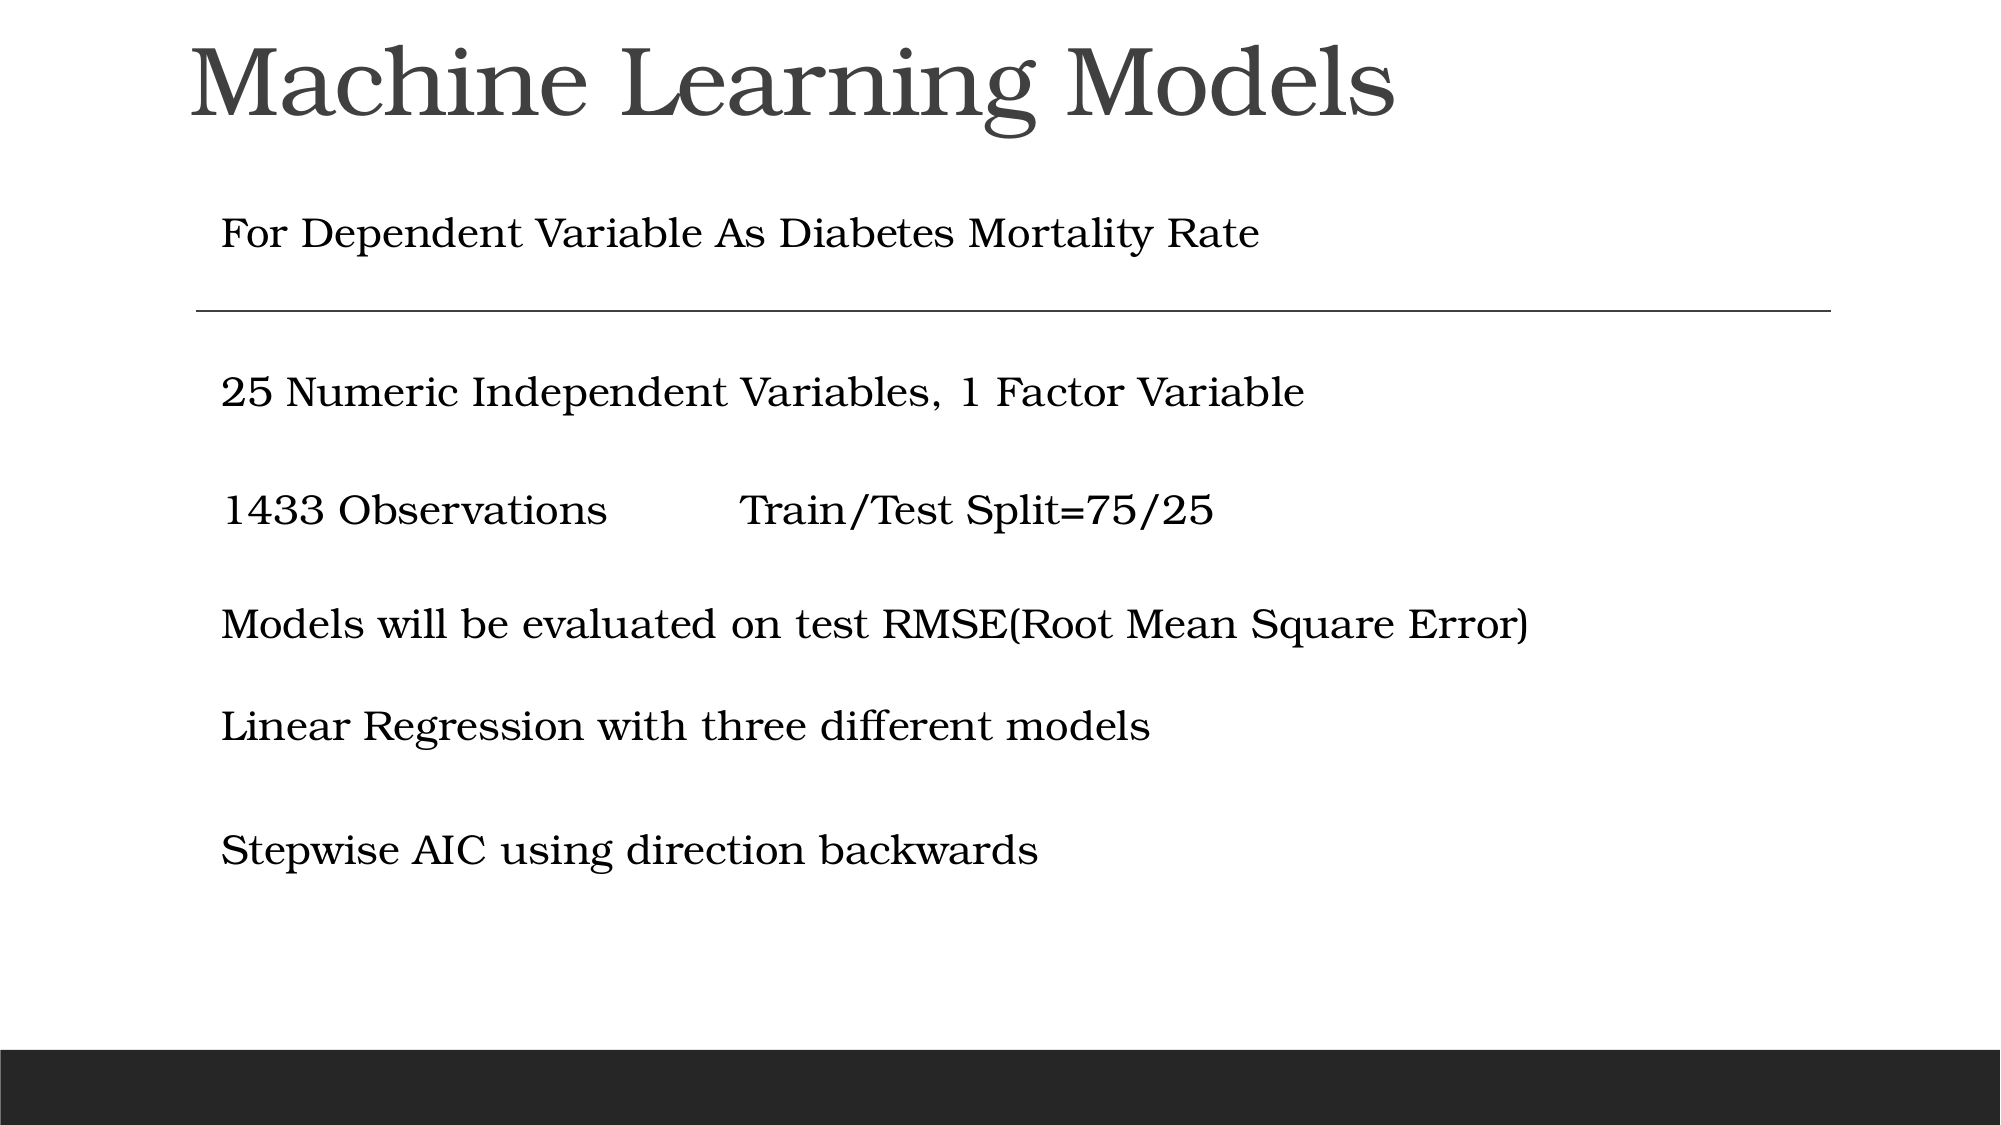

# Machine Learning Models
For Dependent Variable As Diabetes Mortality Rate
25 Numeric Independent Variables, 1 Factor Variable
1433 Observations          Train/Test Split=75/25
Models will be evaluated on test RMSE(Root Mean Square Error)
Linear Regression with three different models

Stepwise AIC using direction backwards